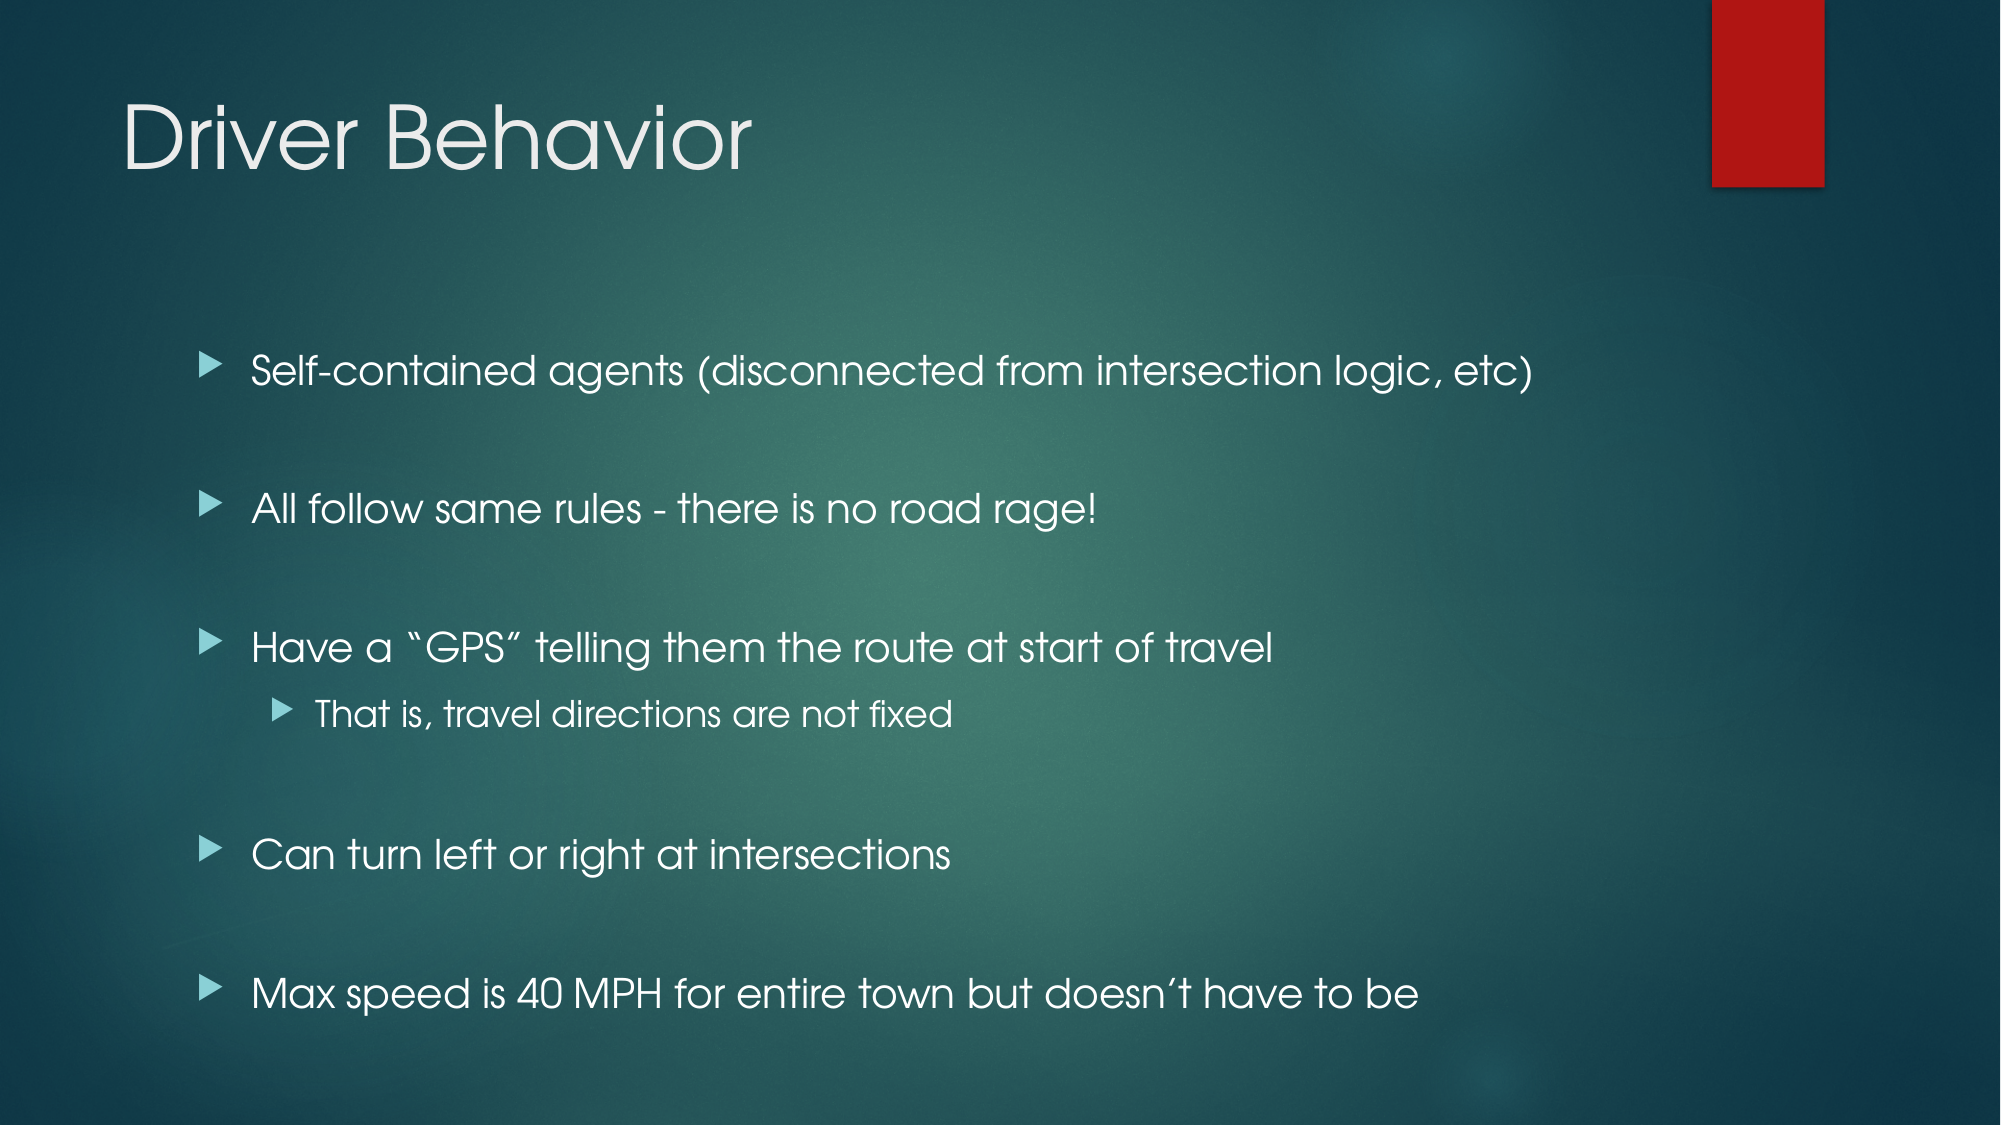

# Driver Behavior
Self-contained agents (disconnected from intersection logic, etc)

All follow same rules - there is no road rage!

Have a “GPS” telling them the route at start of travel
That is, travel directions are not fixed

Can turn left or right at intersections

Max speed is 40 MPH for entire town but doesn’t have to be